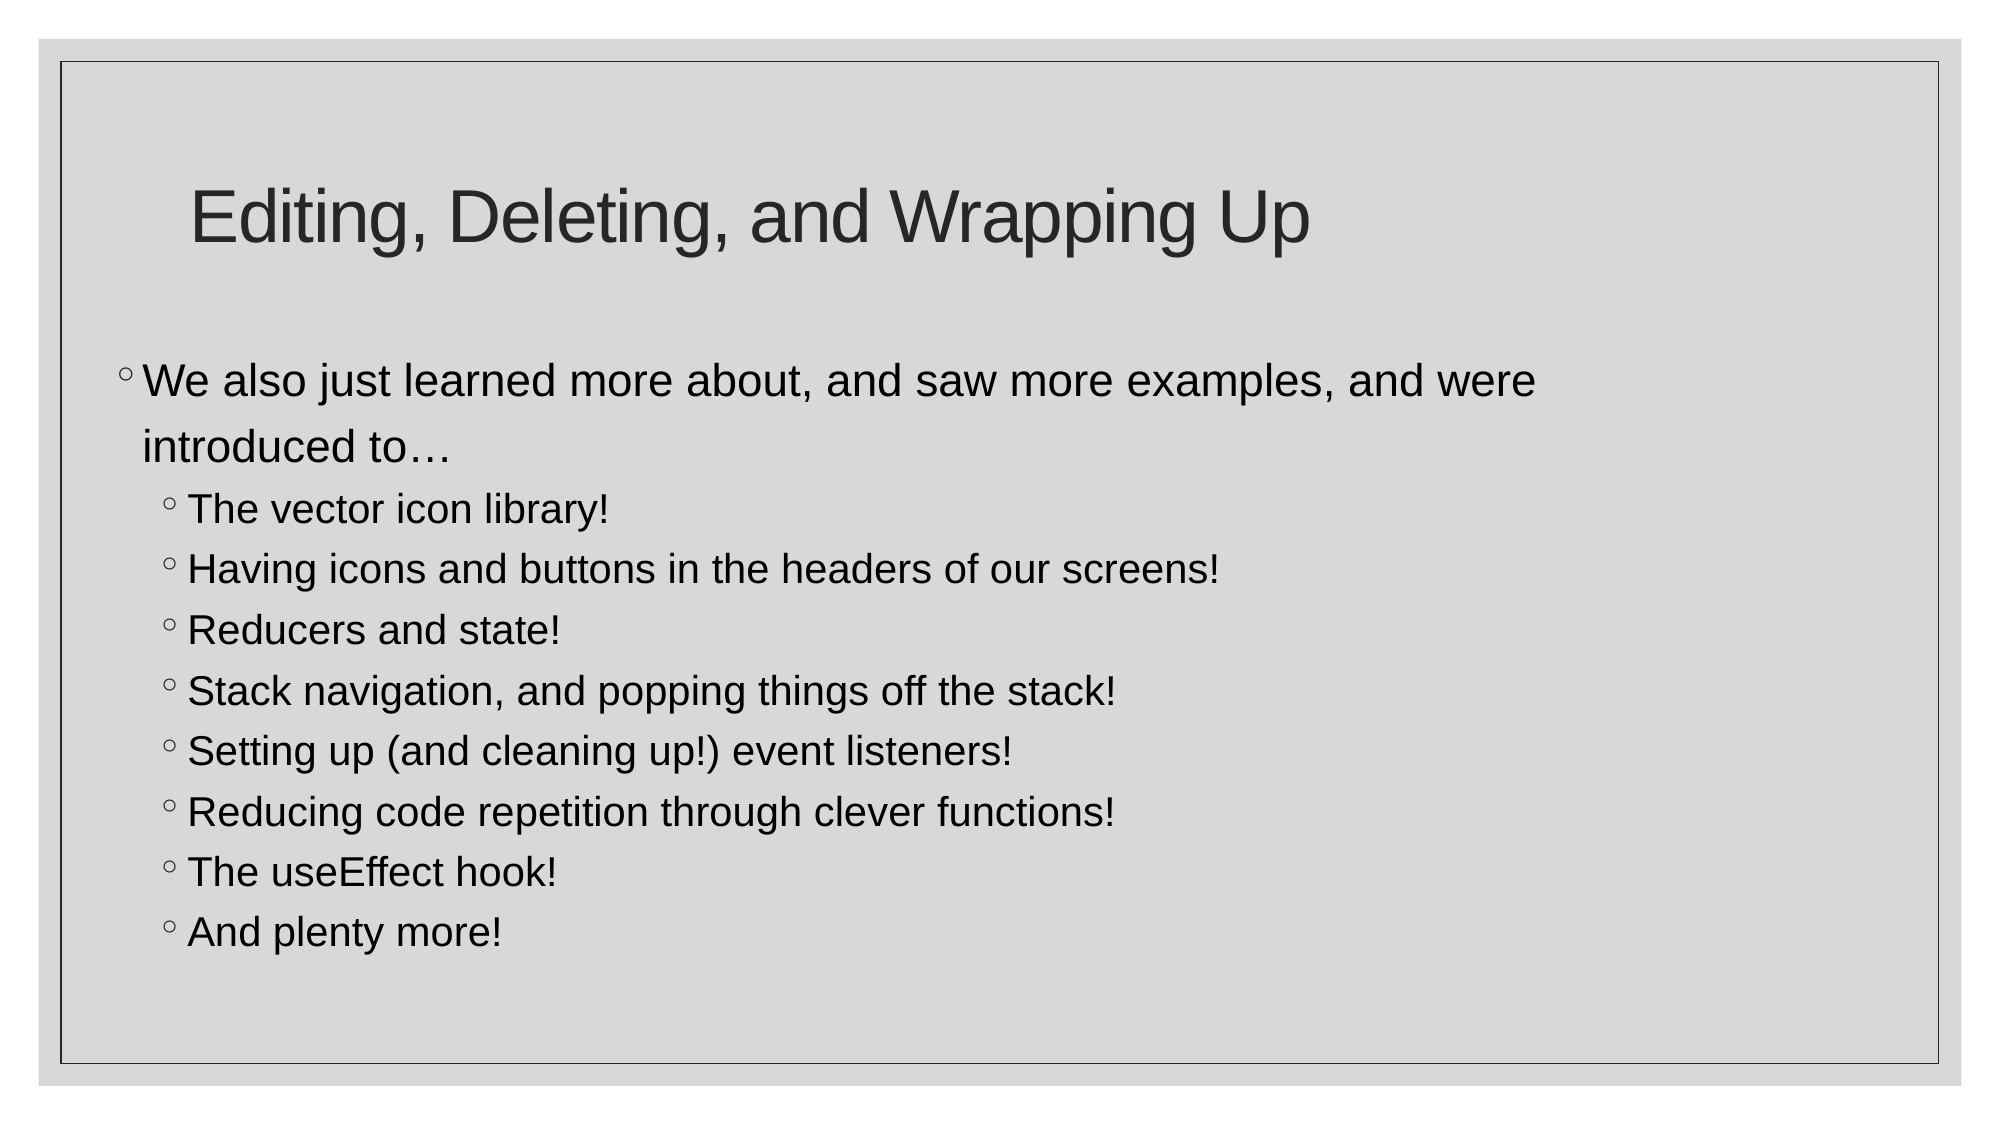

# Editing, Deleting, and Wrapping Up
We also just learned more about, and saw more examples, and were introduced to…
The vector icon library!
Having icons and buttons in the headers of our screens!
Reducers and state!
Stack navigation, and popping things off the stack!
Setting up (and cleaning up!) event listeners!
Reducing code repetition through clever functions!
The useEffect hook!
And plenty more!